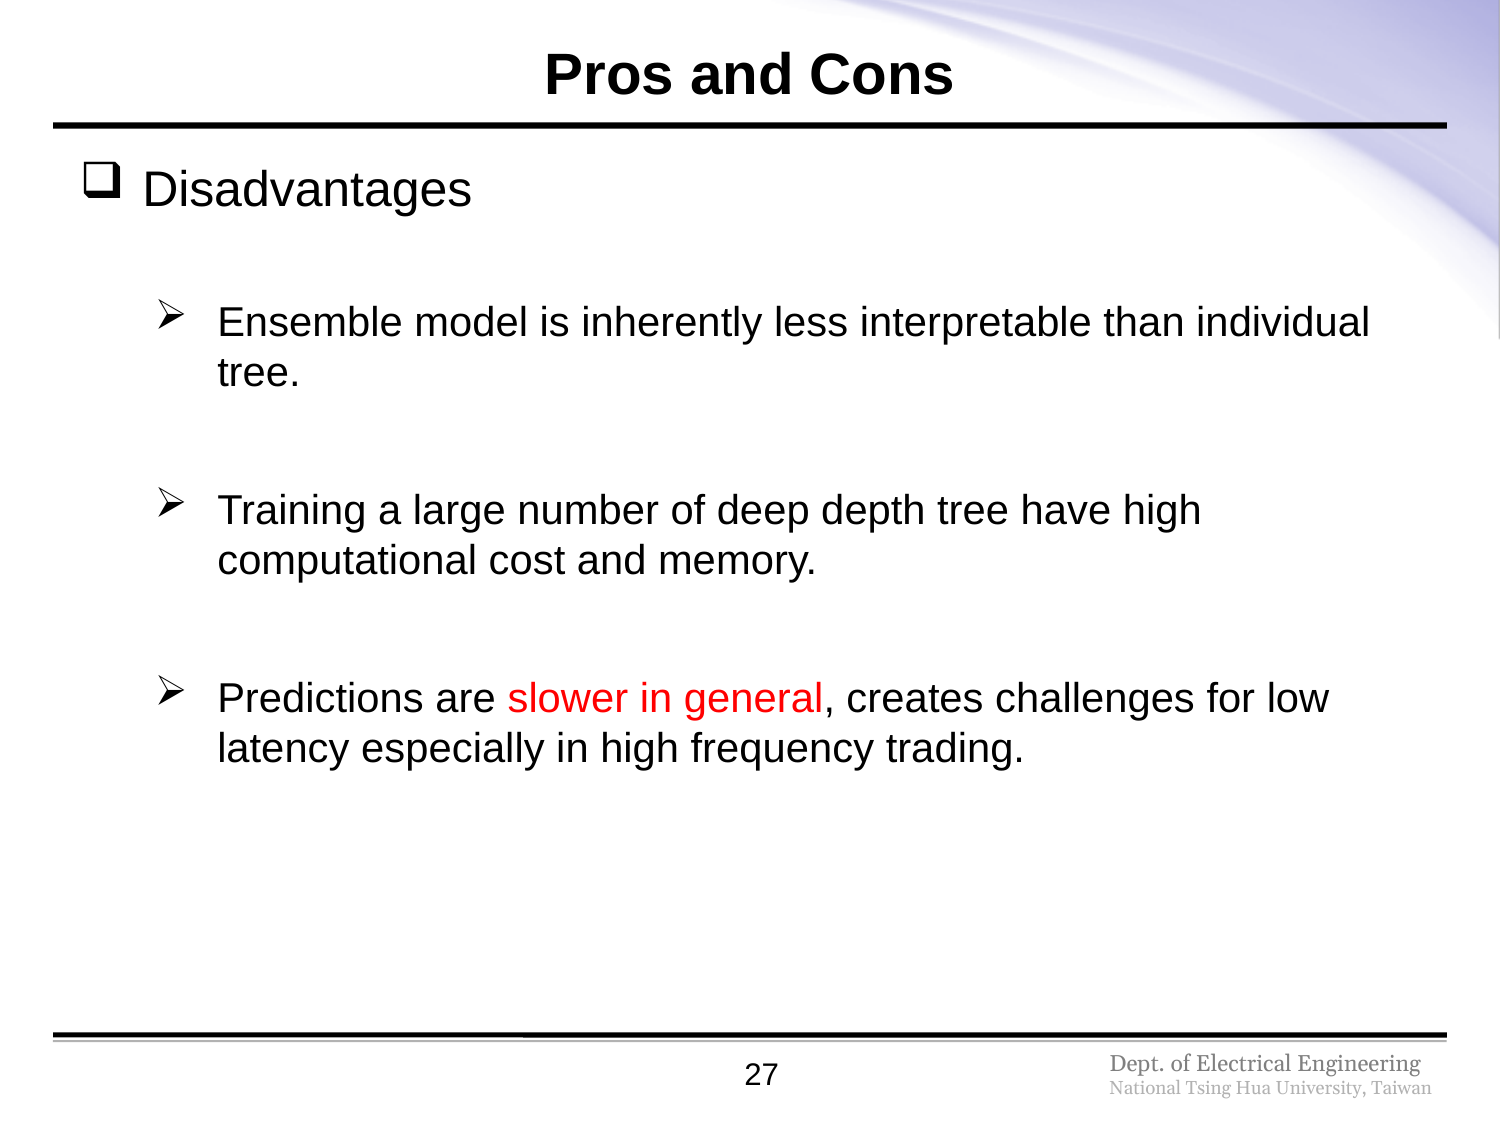

# Pros and Cons
Disadvantages

Ensemble model is inherently less interpretable than individual tree.

Training a large number of deep depth tree have high computational cost and memory.

Predictions are slower in general, creates challenges for low latency especially in high frequency trading.
27